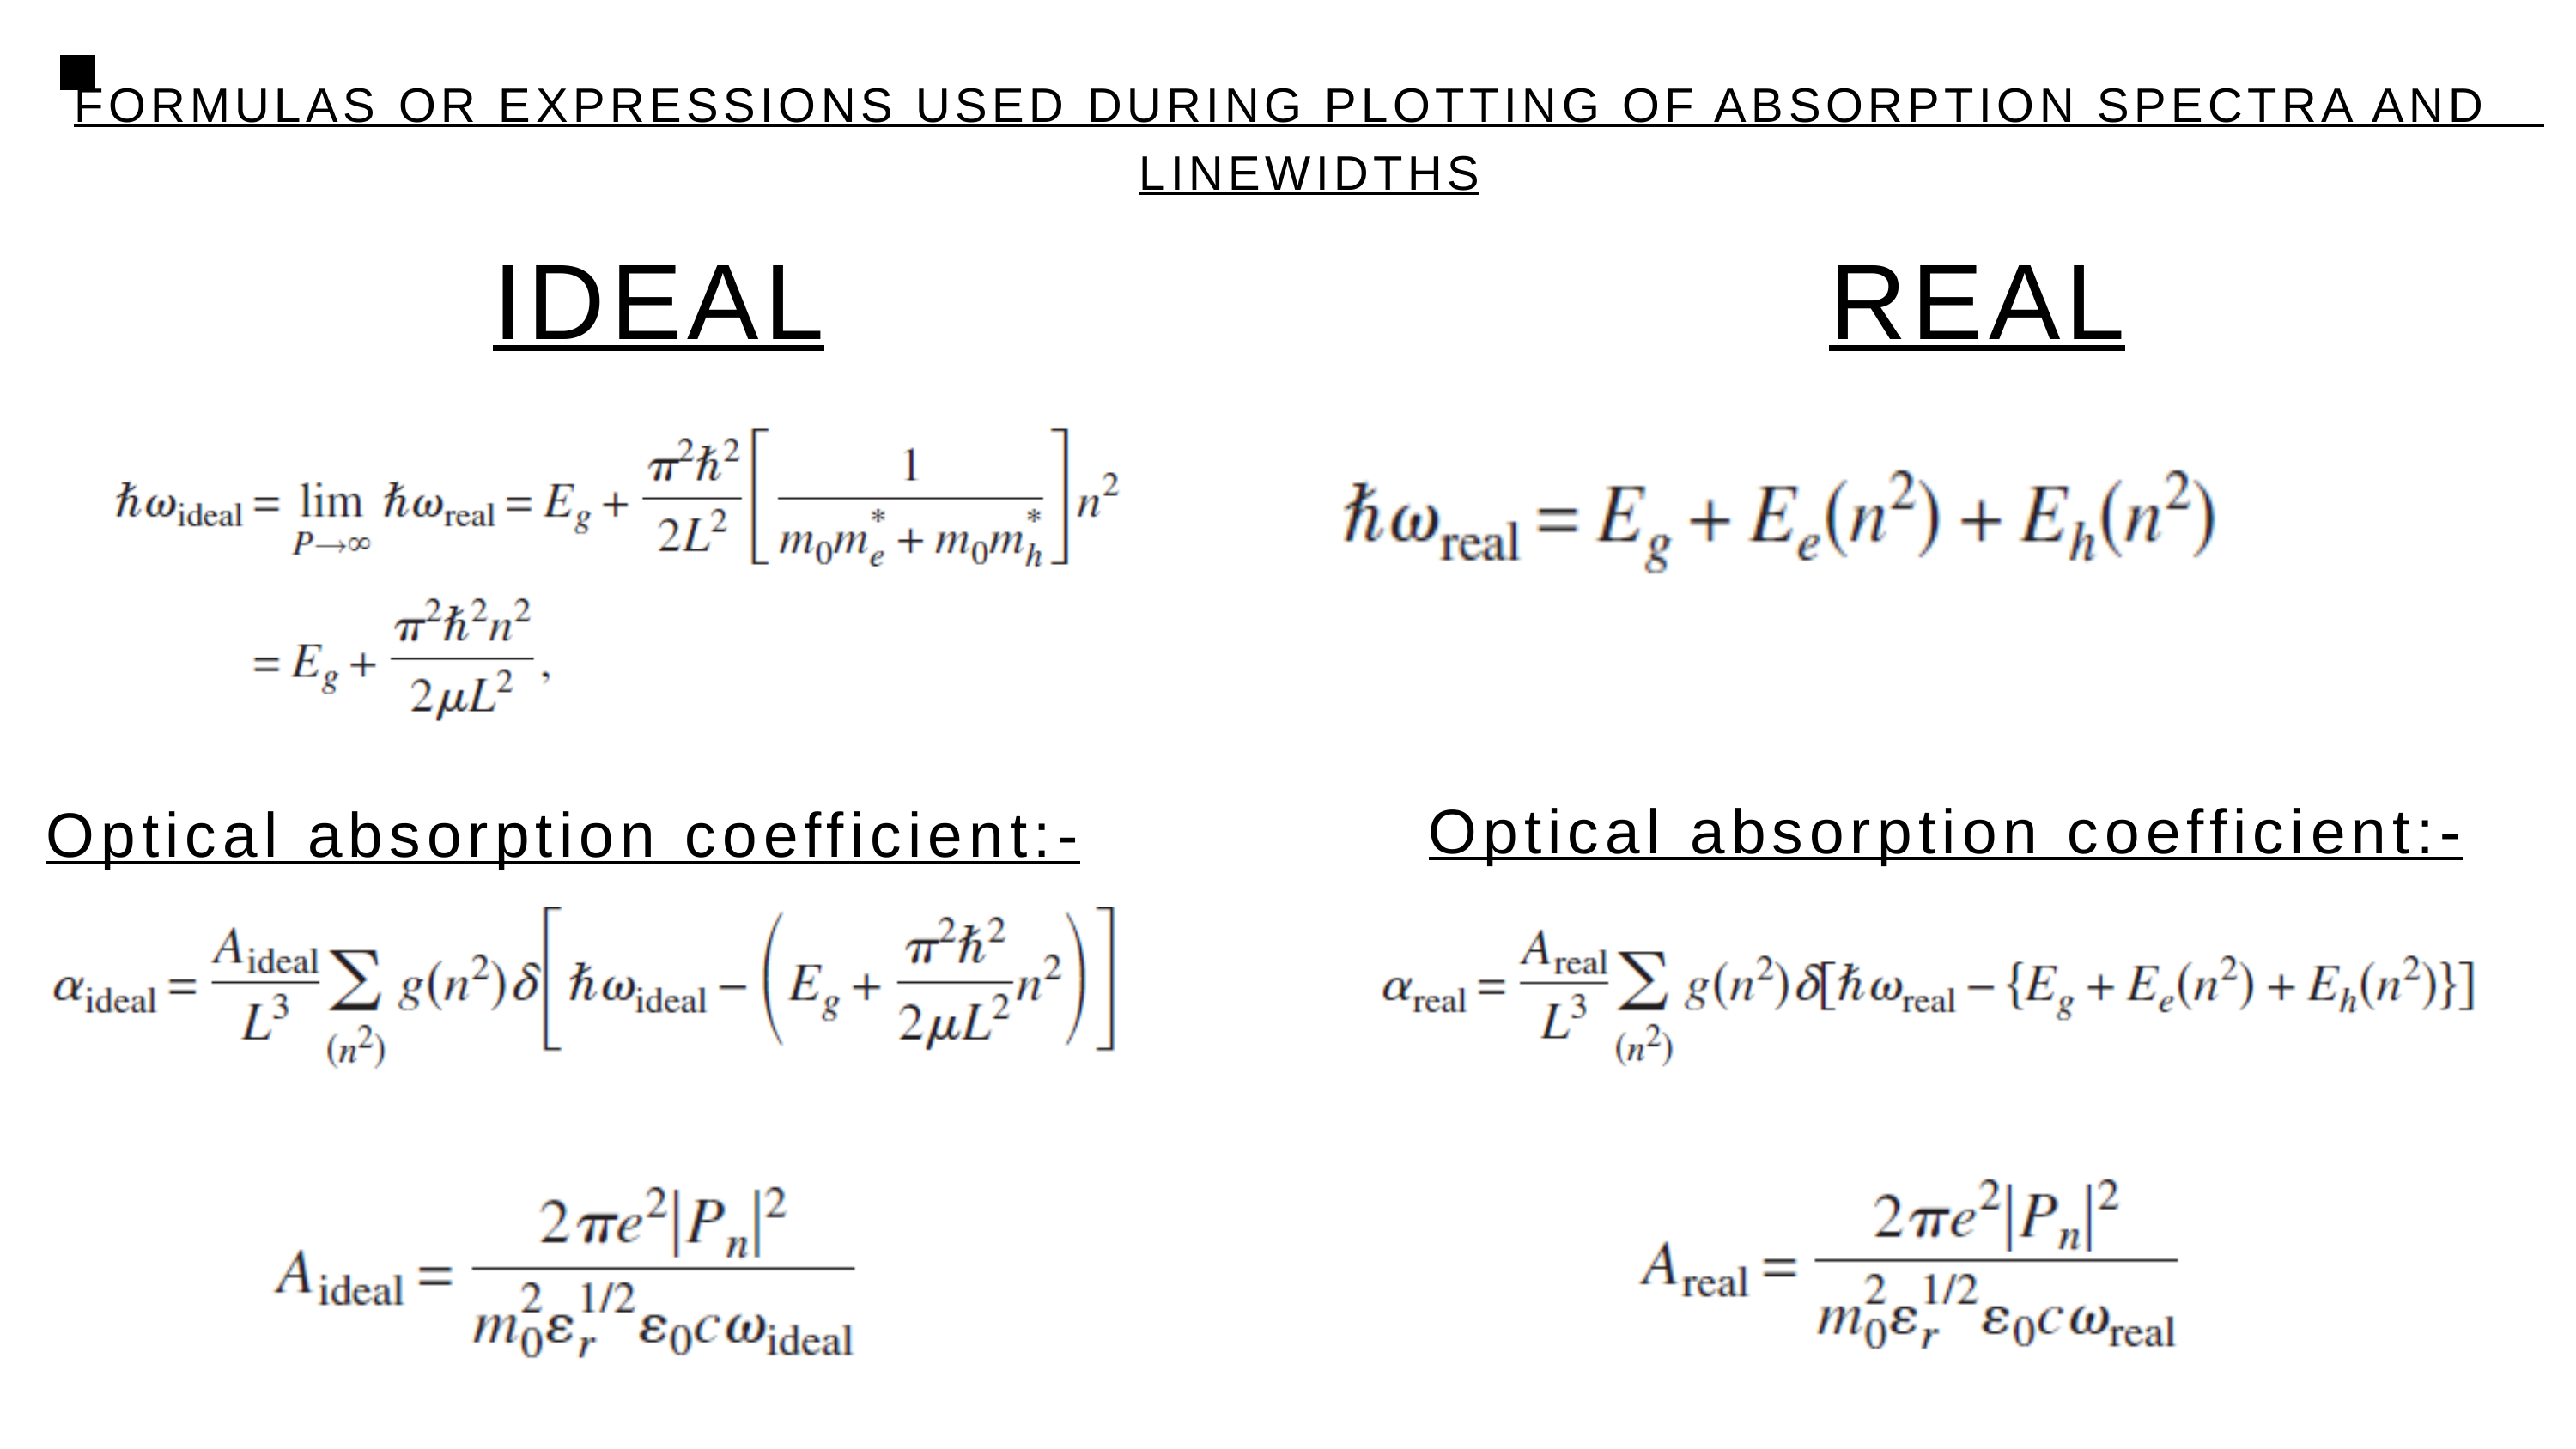

FORMULAS OR EXPRESSIONS USED DURING PLOTTING OF ABSORPTION SPECTRA AND    LINEWIDTHS
IDEAL
REAL

Optical absorption coefficient:-
Optical absorption coefficient:-